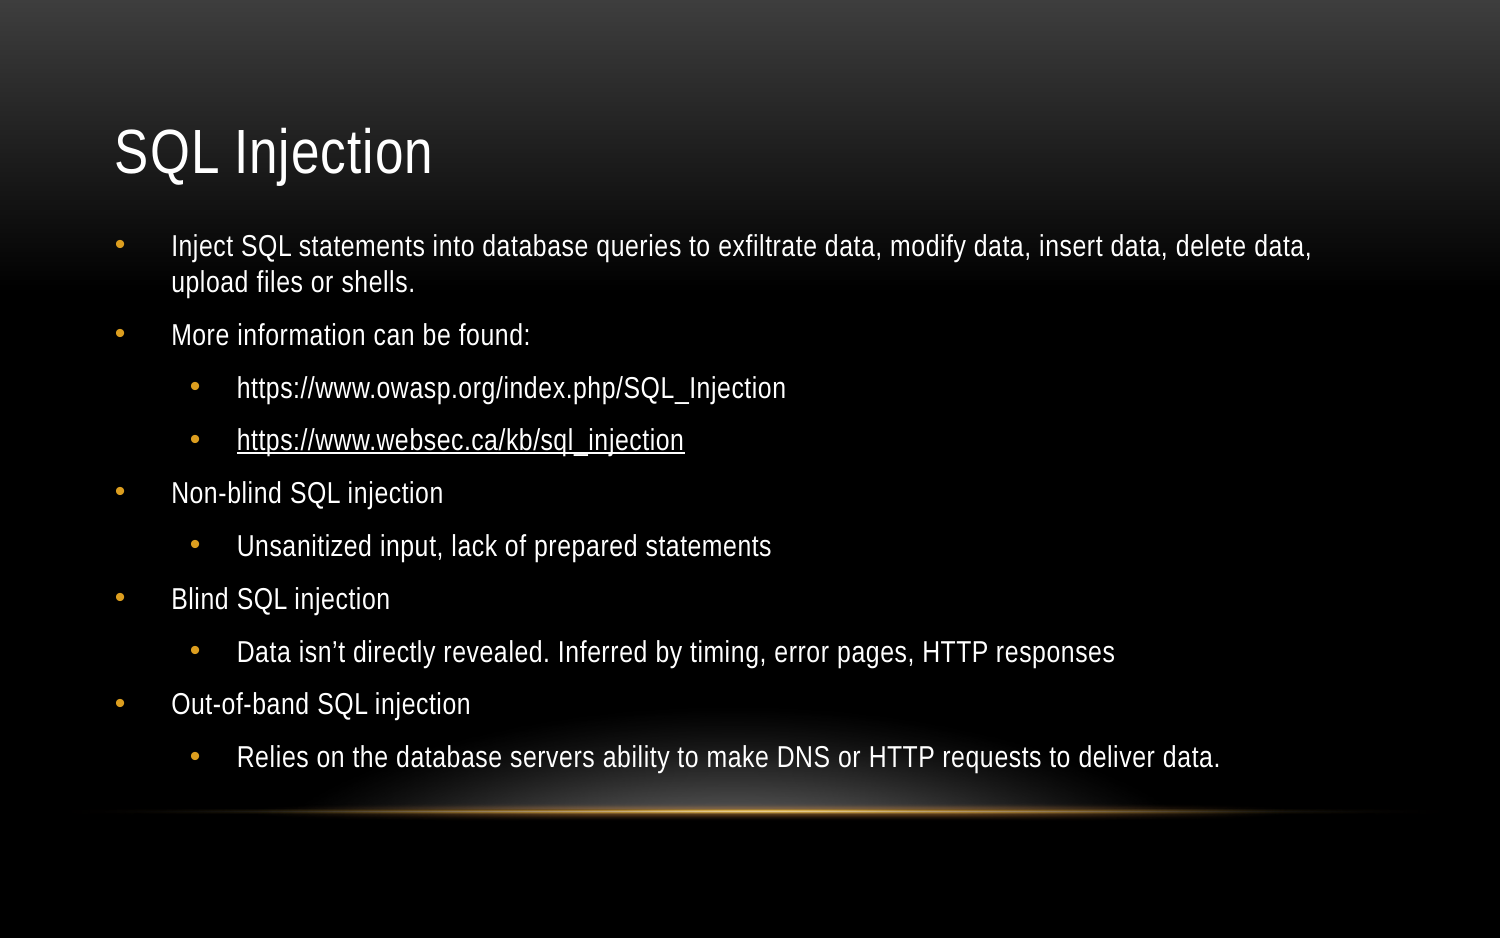

# SQL Injection
Inject SQL statements into database queries to exfiltrate data, modify data, insert data, delete data, upload files or shells.
More information can be found:
https://www.owasp.org/index.php/SQL_Injection
https://www.websec.ca/kb/sql_injection
Non-blind SQL injection
Unsanitized input, lack of prepared statements
Blind SQL injection
Data isn’t directly revealed. Inferred by timing, error pages, HTTP responses
Out-of-band SQL injection
Relies on the database servers ability to make DNS or HTTP requests to deliver data.